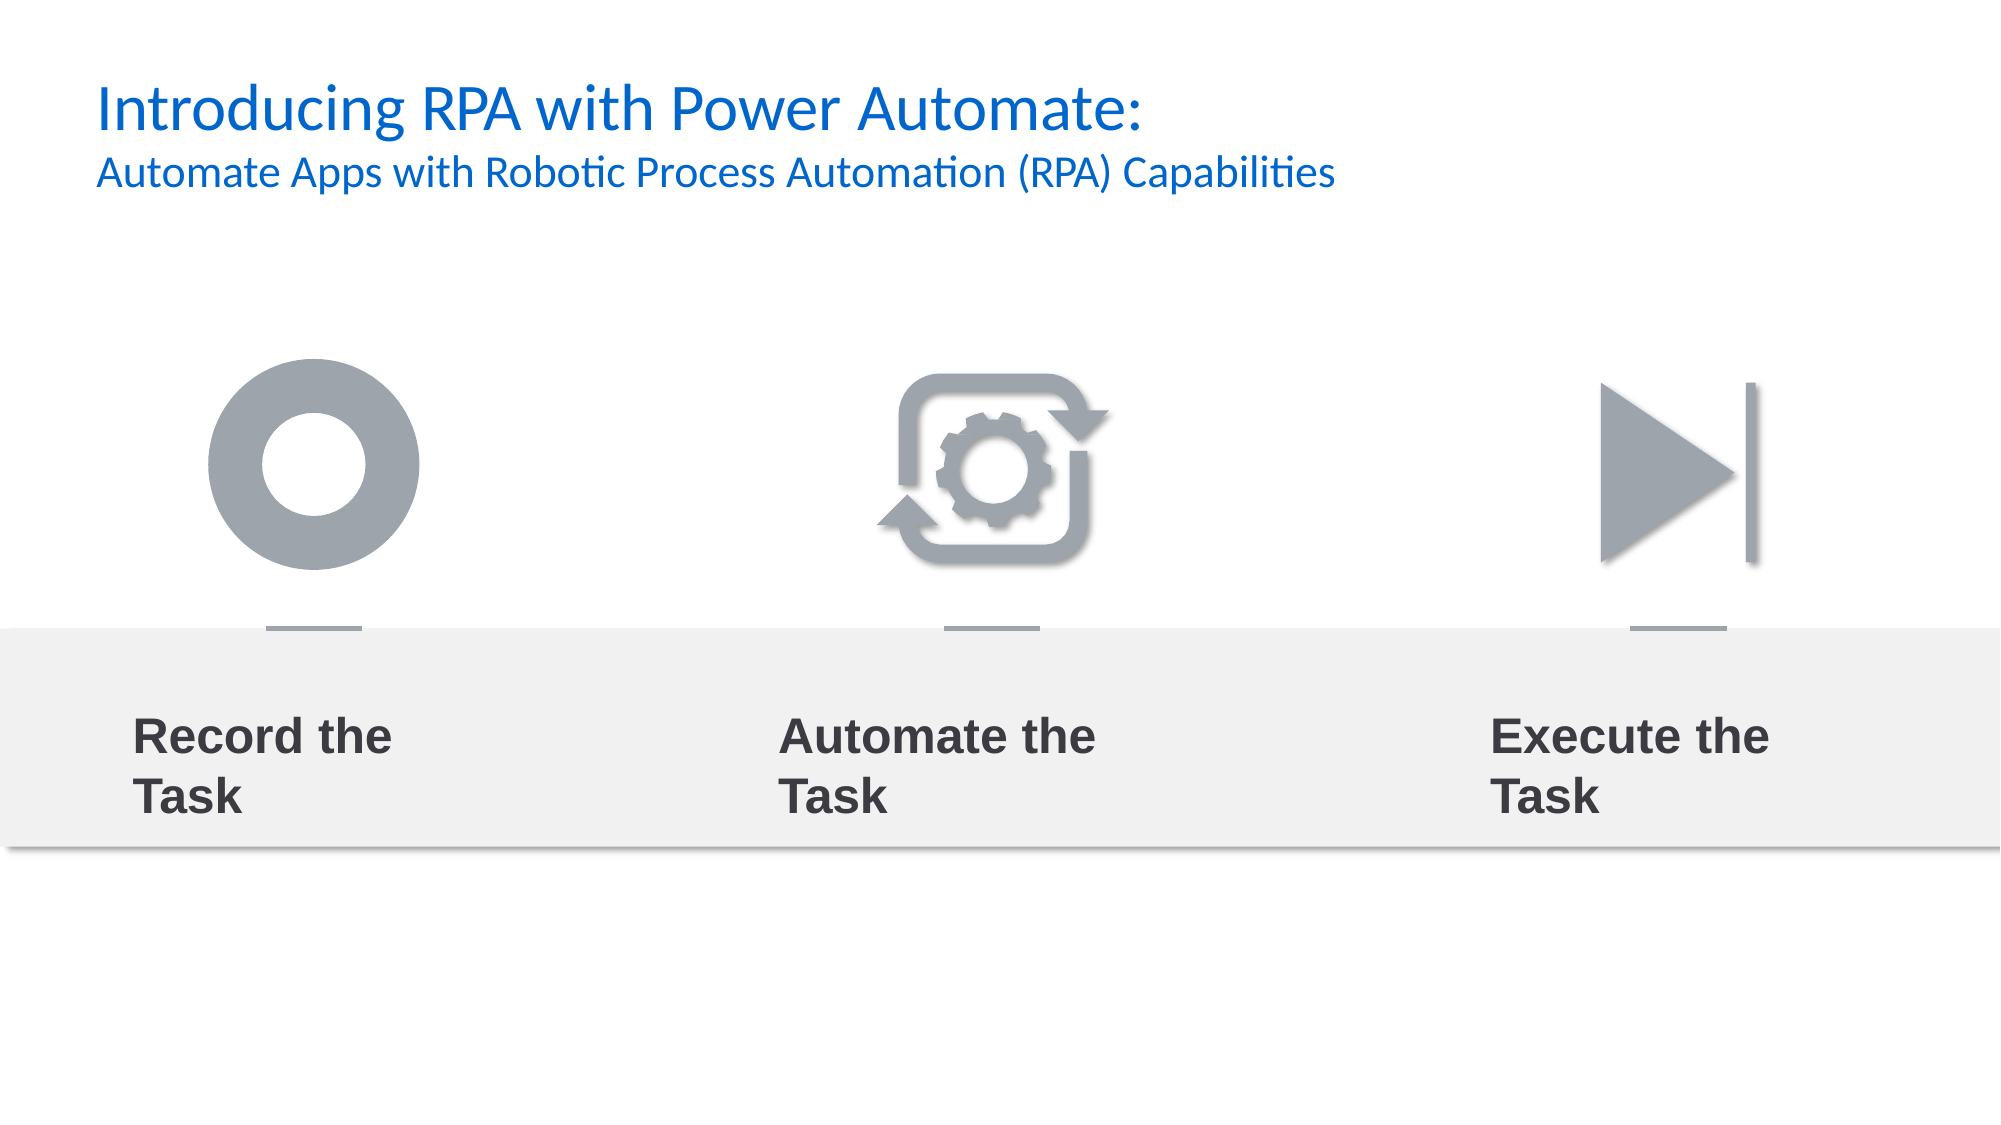

# Introducing RPA with Power Automate:
Automate Apps with Robotic Process Automation (RPA) Capabilities

Record the Task
Automate the Task
Execute the Task